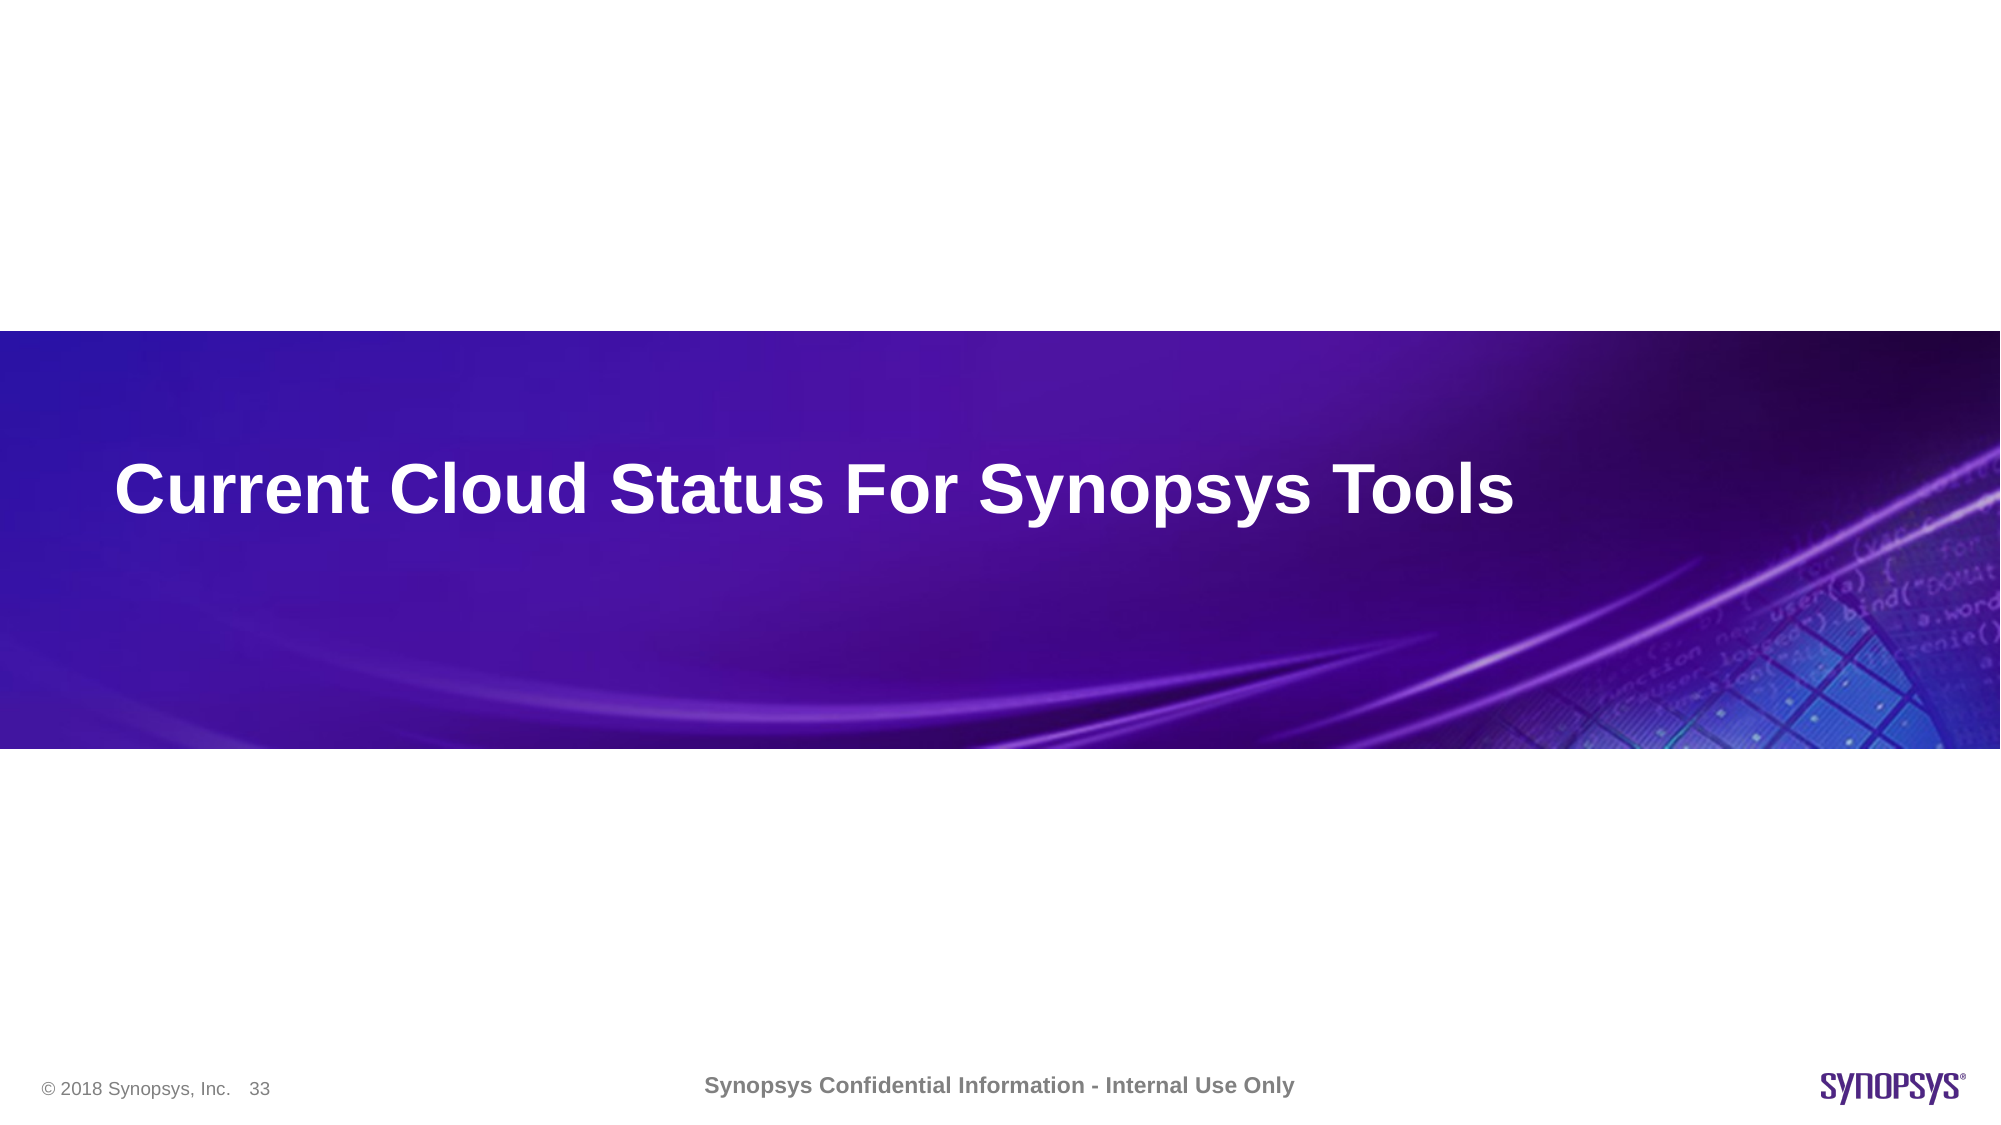

# Current Cloud Status For Synopsys Tools

Synopsys Confidential Information - Internal Use Only